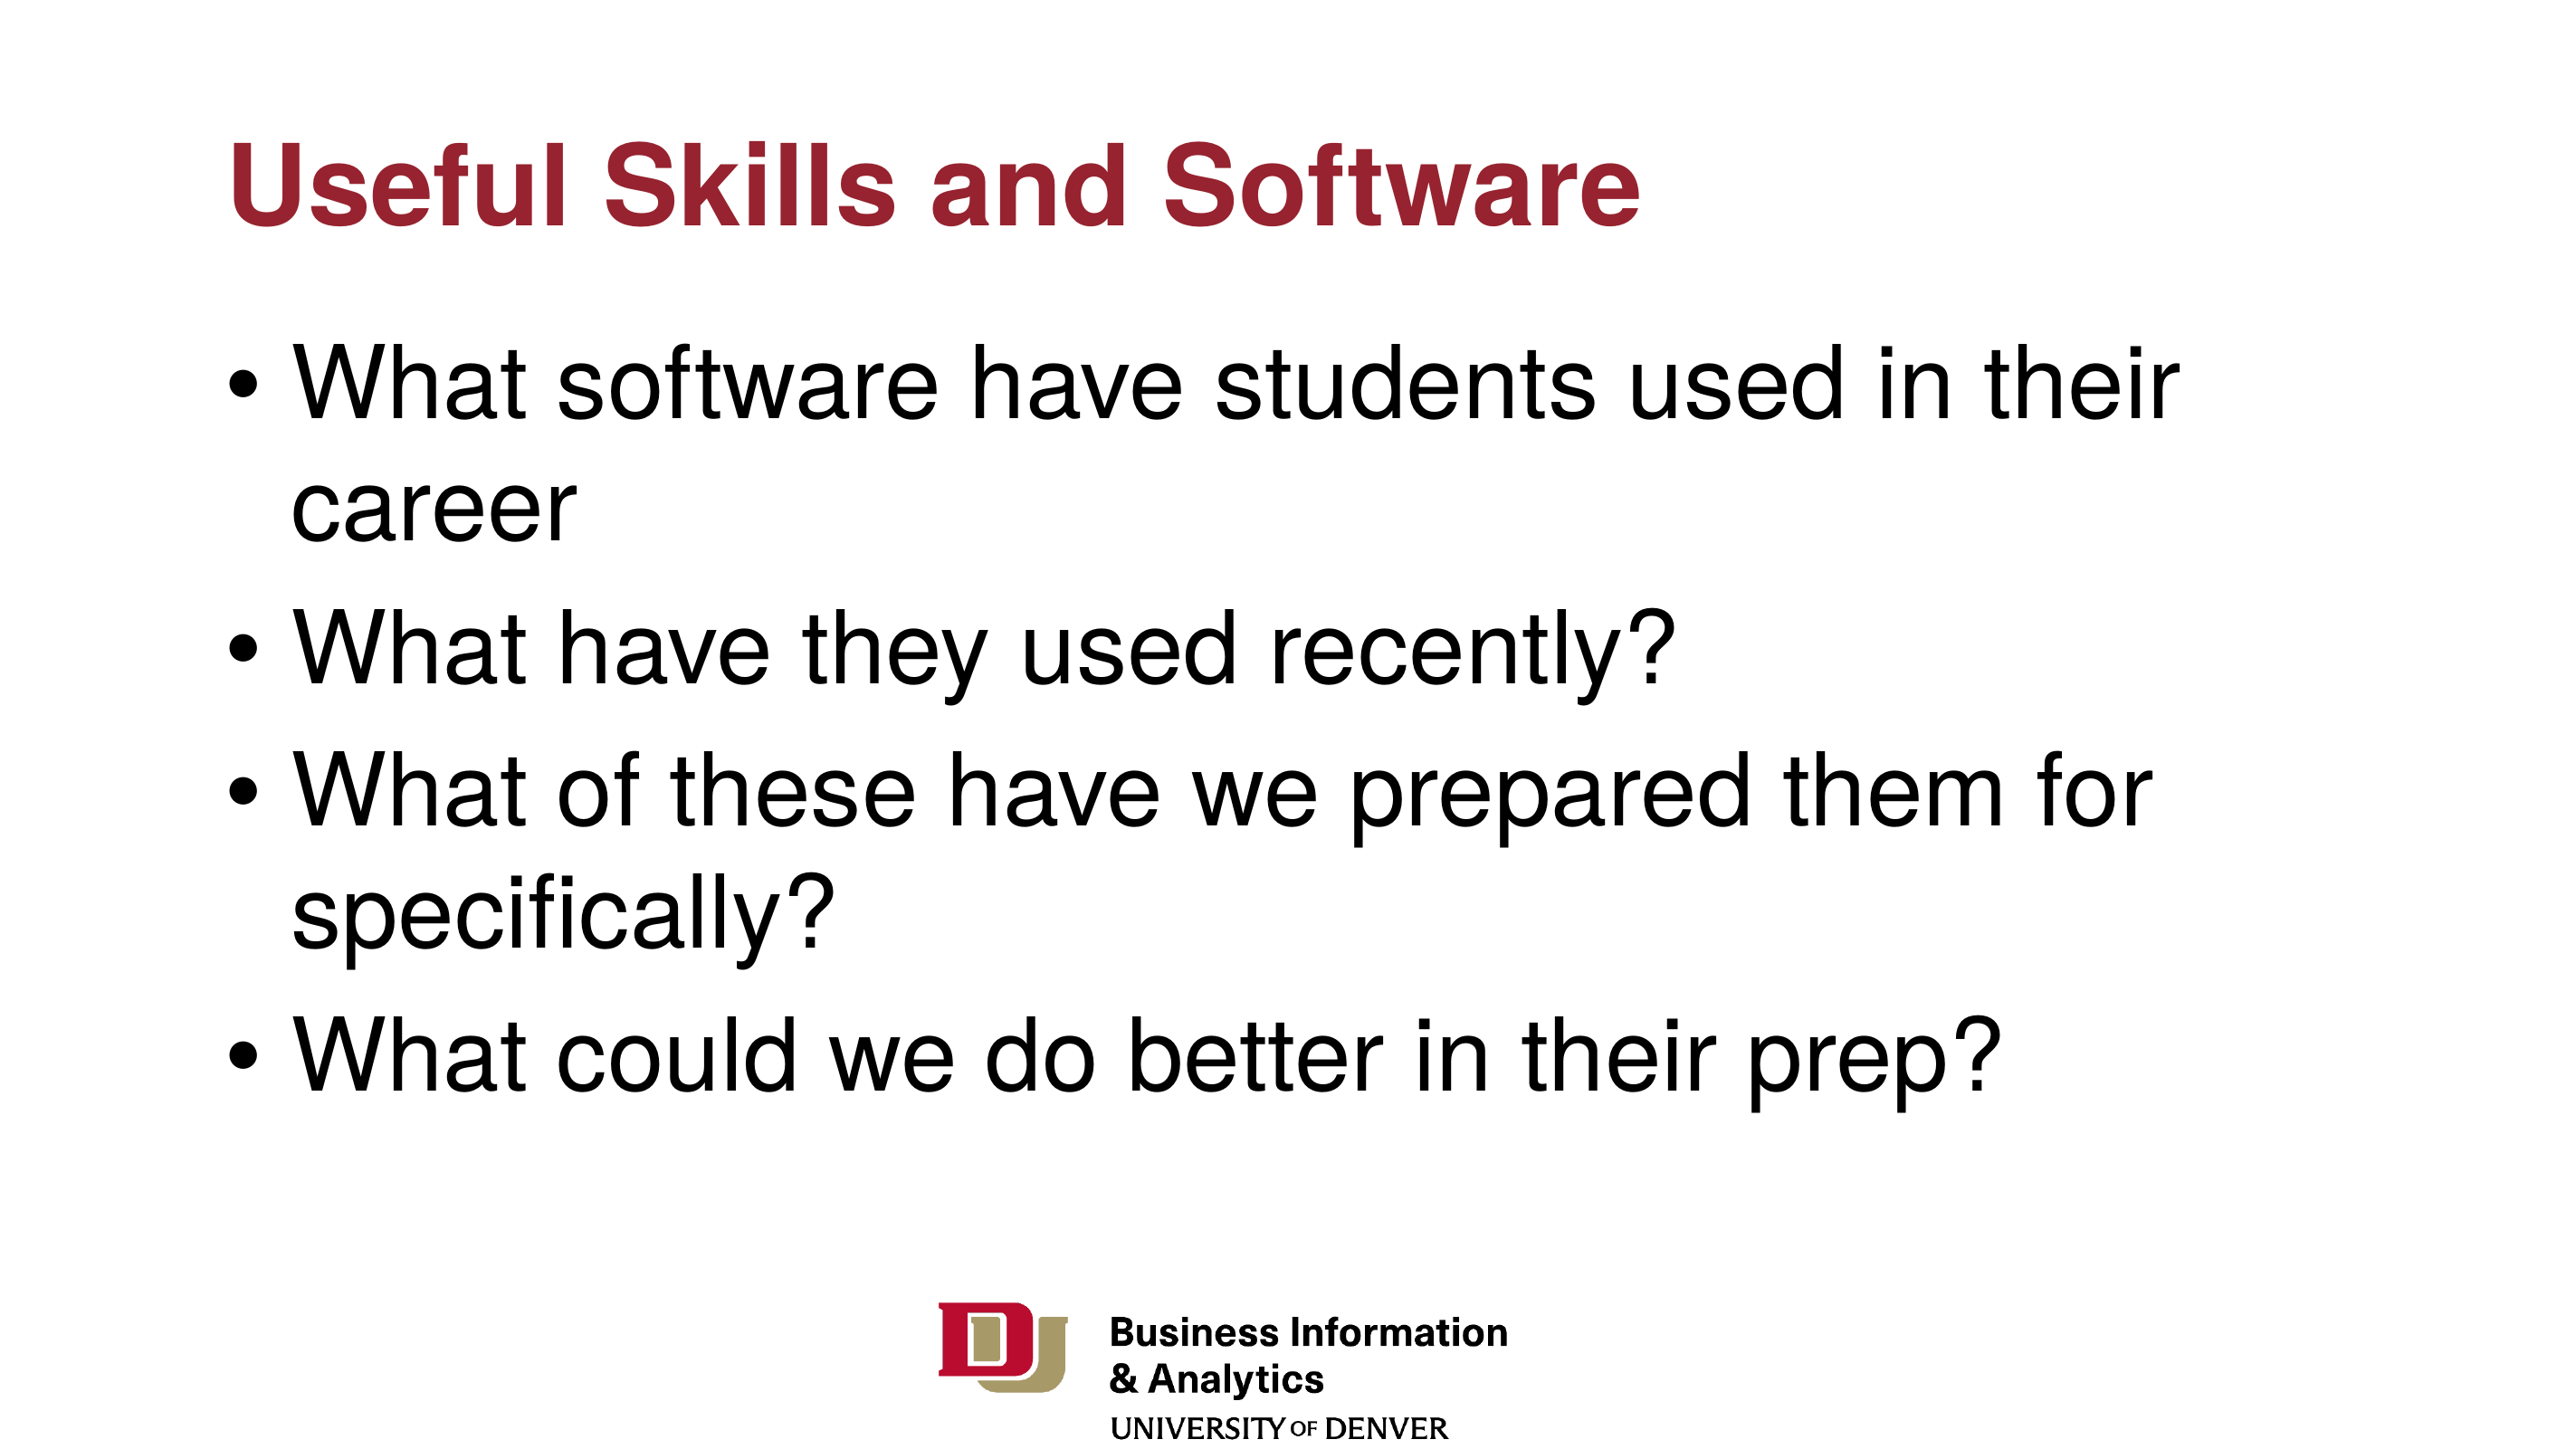

# Useful Skills and Software
What software have students used in their career
What have they used recently?
What of these have we prepared them for specifically?
What could we do better in their prep?